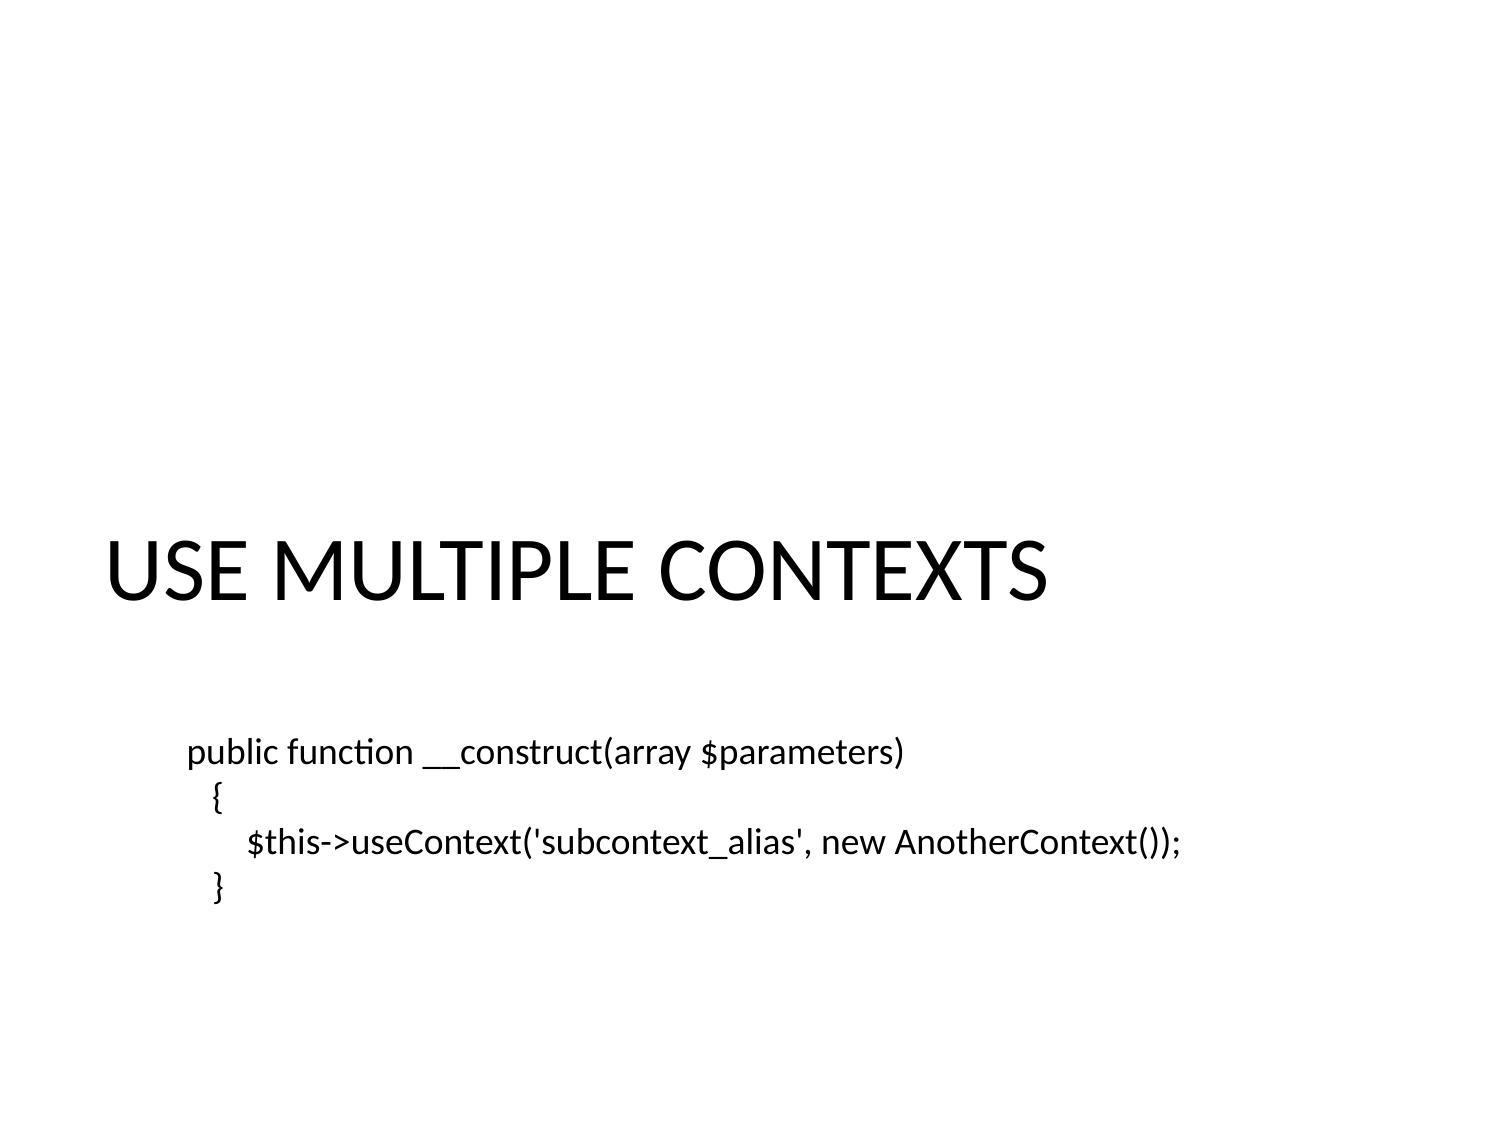

# USE MULTIPLE CONTEXTS
 public function __construct(array $parameters)
    {
        $this->useContext('subcontext_alias', new AnotherContext());
    }